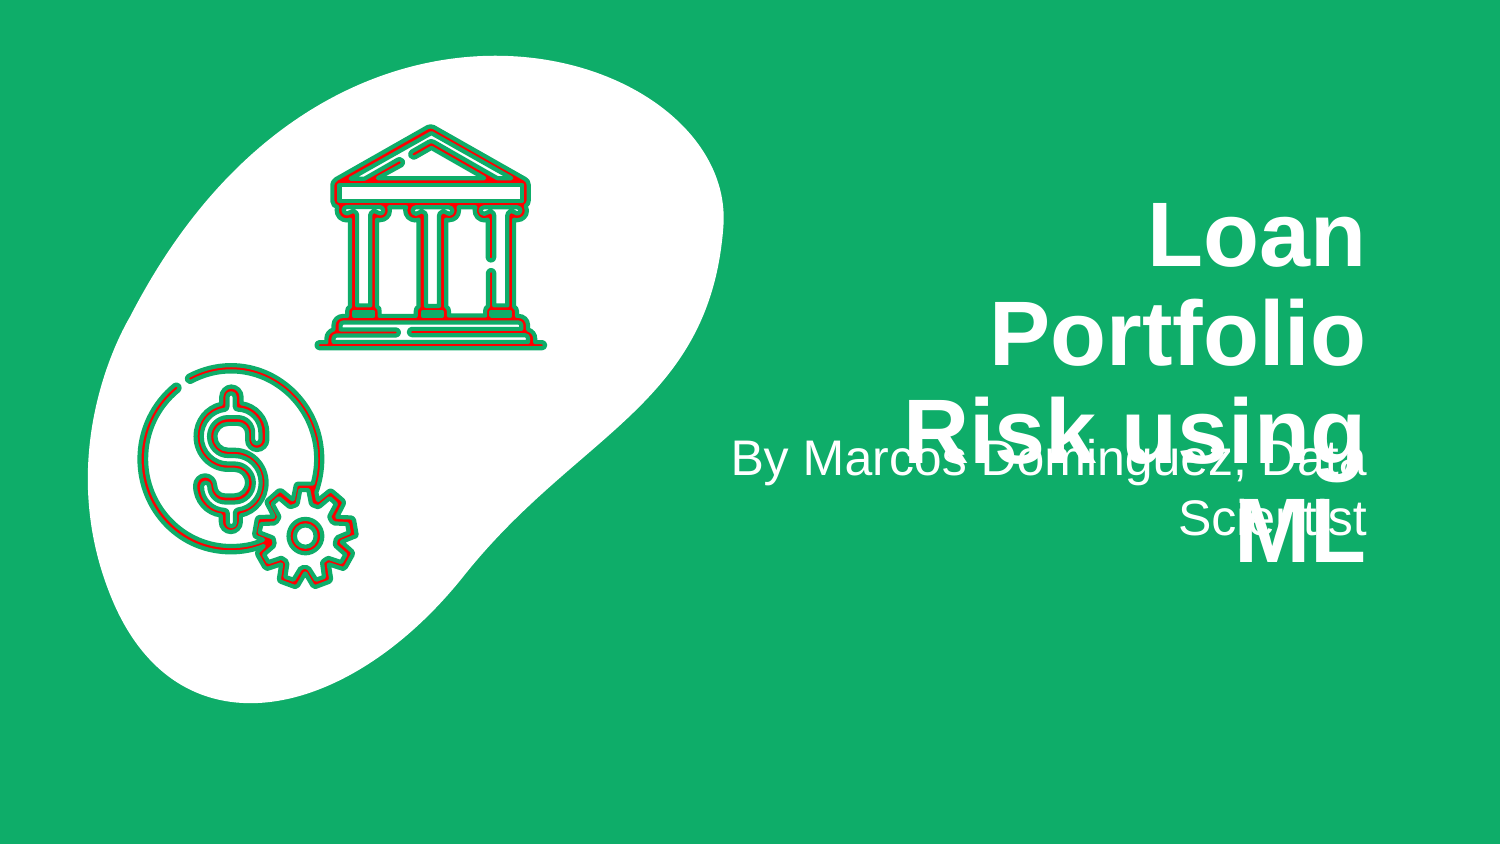

# Loan Portfolio Risk using ML

By Marcos Dominguez, Data Scientist